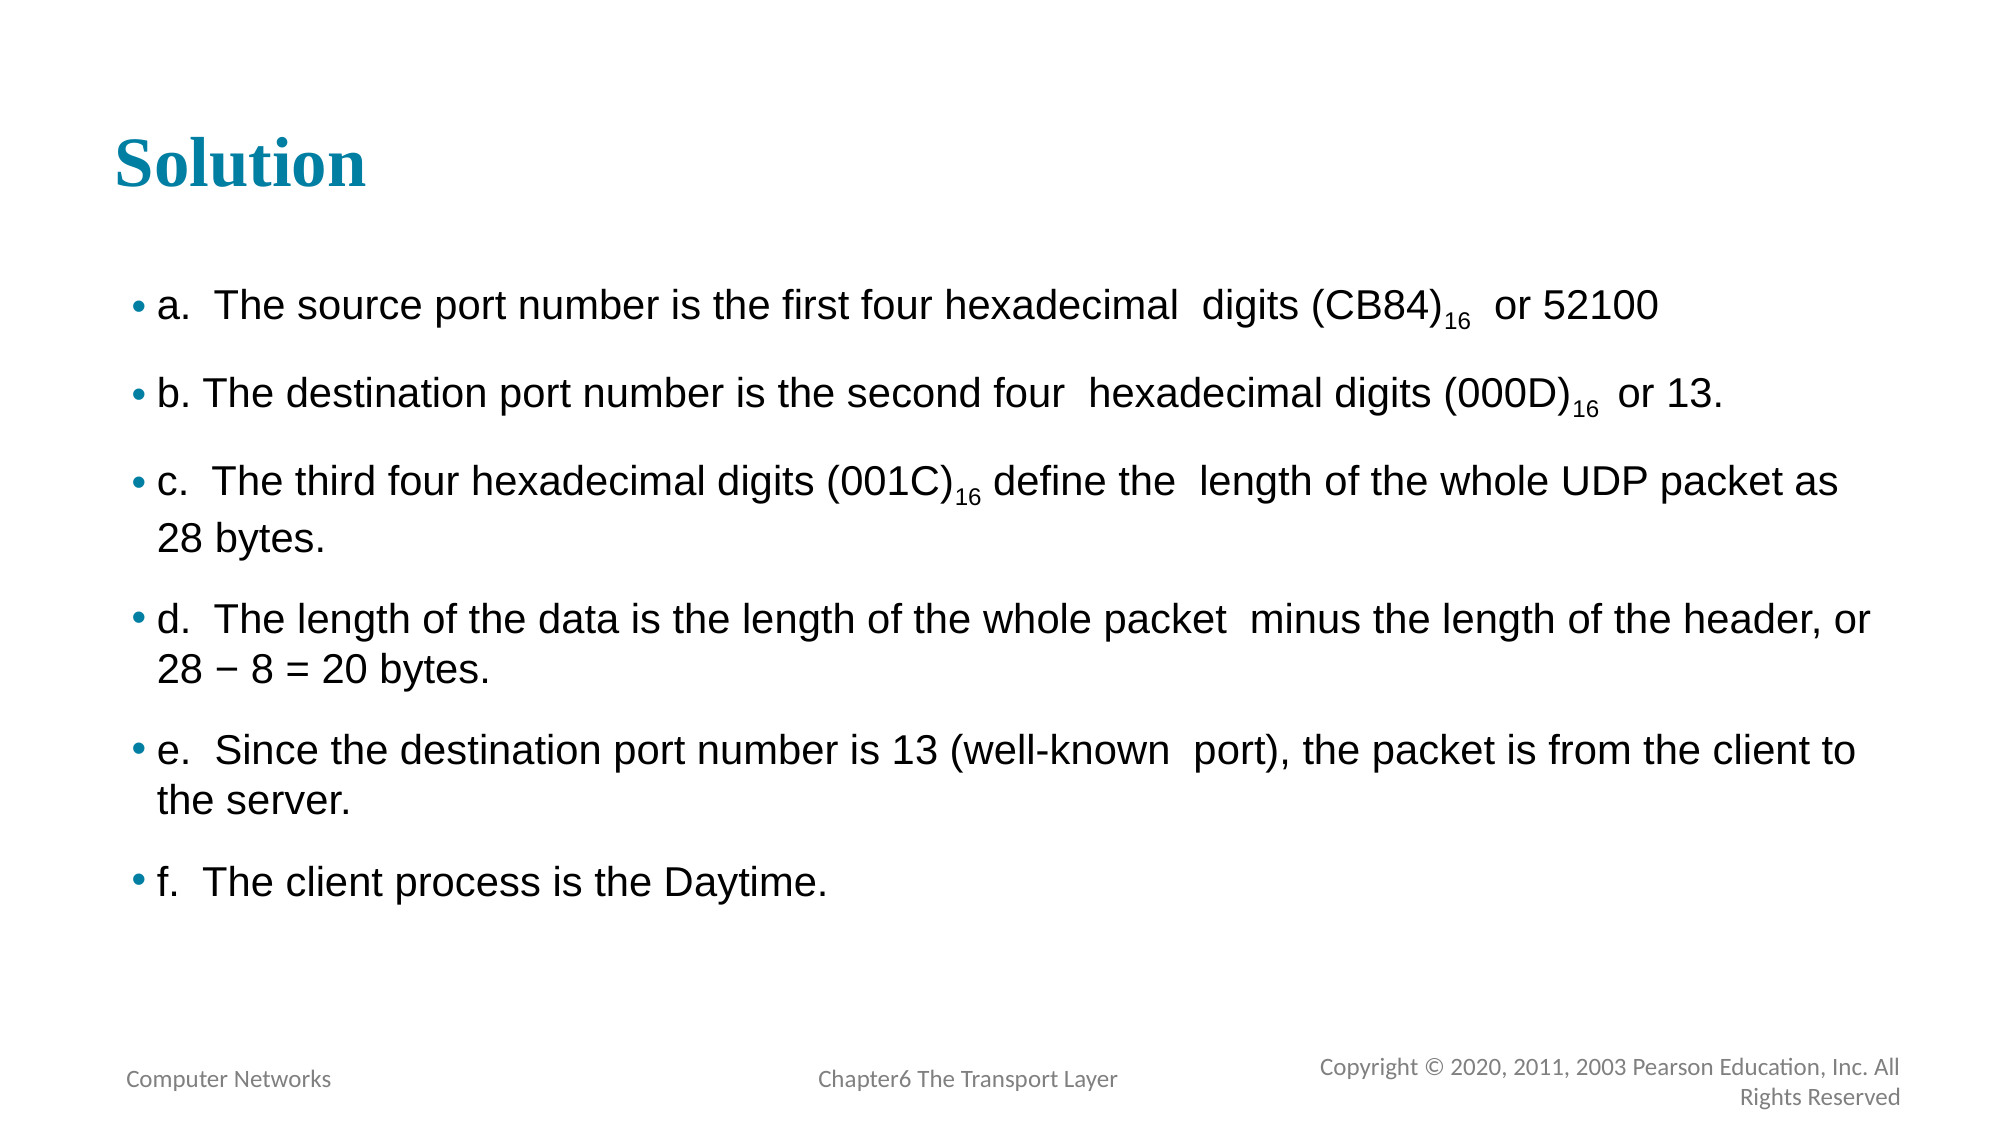

# Solution
a.  The source port number is the first four hexadecimal  digits (CB84)16  or 52100
b. The destination port number is the second four  hexadecimal digits (000D)16  or 13.
c.  The third four hexadecimal digits (001C)16 define the  length of the whole UDP packet as 28 bytes.
d.  The length of the data is the length of the whole packet  minus the length of the header, or 28 − 8 = 20 bytes.
e.  Since the destination port number is 13 (well-known  port), the packet is from the client to the server.
f.  The client process is the Daytime.